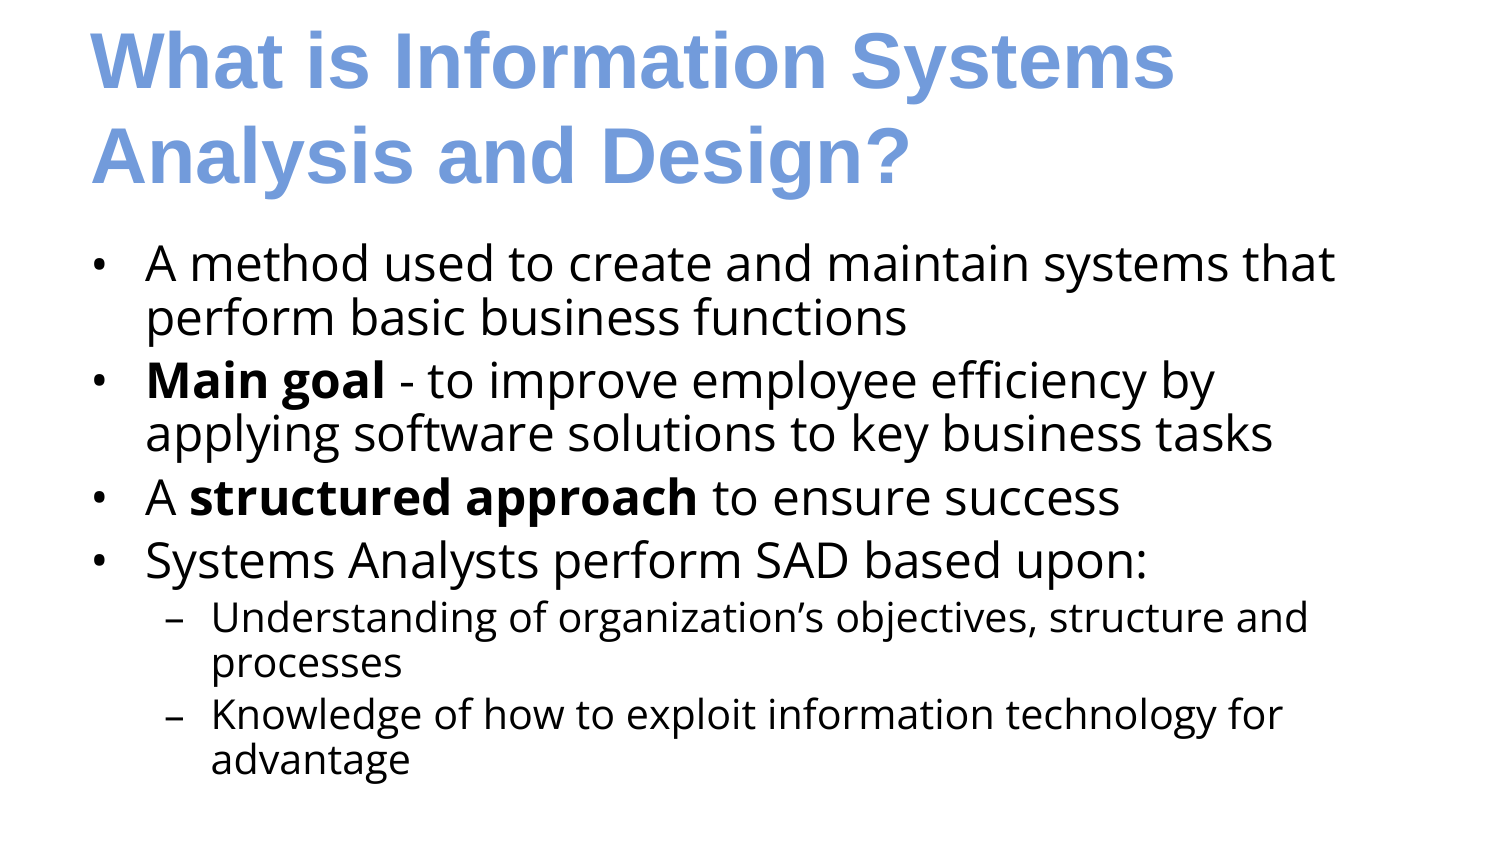

# What is Information Systems Analysis and Design?
A method used to create and maintain systems that perform basic business functions
Main goal - to improve employee efficiency by applying software solutions to key business tasks
A structured approach to ensure success
Systems Analysts perform SAD based upon:
Understanding of organization’s objectives, structure and processes
Knowledge of how to exploit information technology for advantage